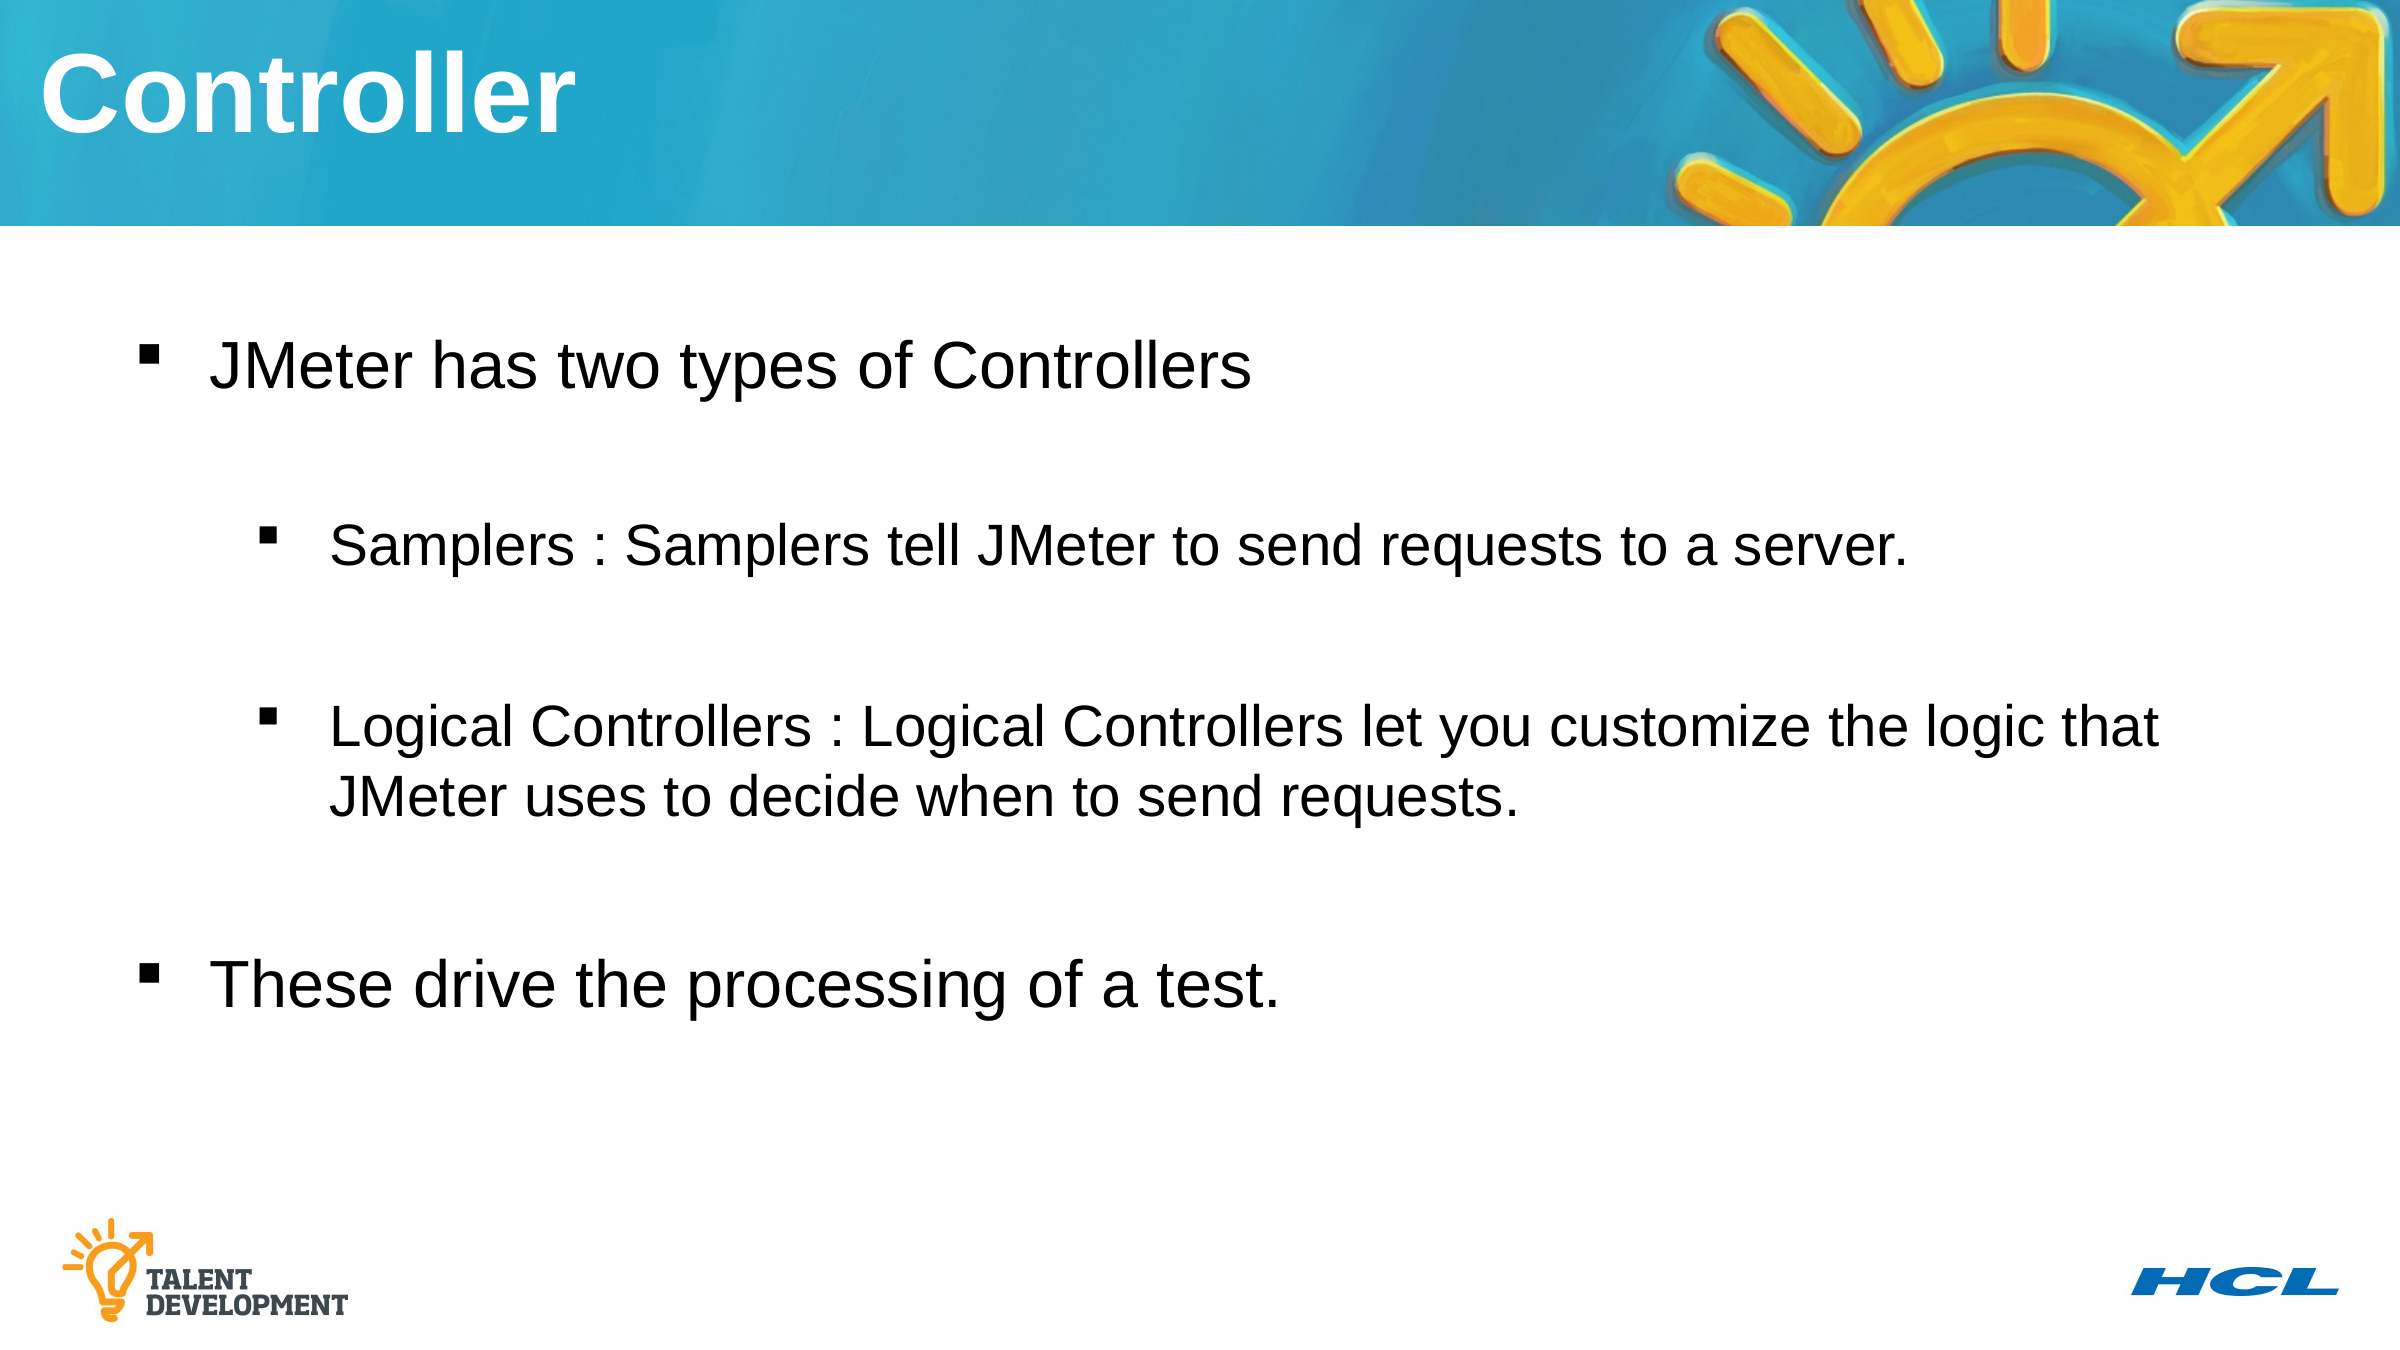

Controller

JMeter has two types of Controllers

Samplers : Samplers tell JMeter to send requests to a server.

Logical Controllers : Logical Controllers let you customize the logic that JMeter uses to decide when to send requests.

These drive the processing of a test.